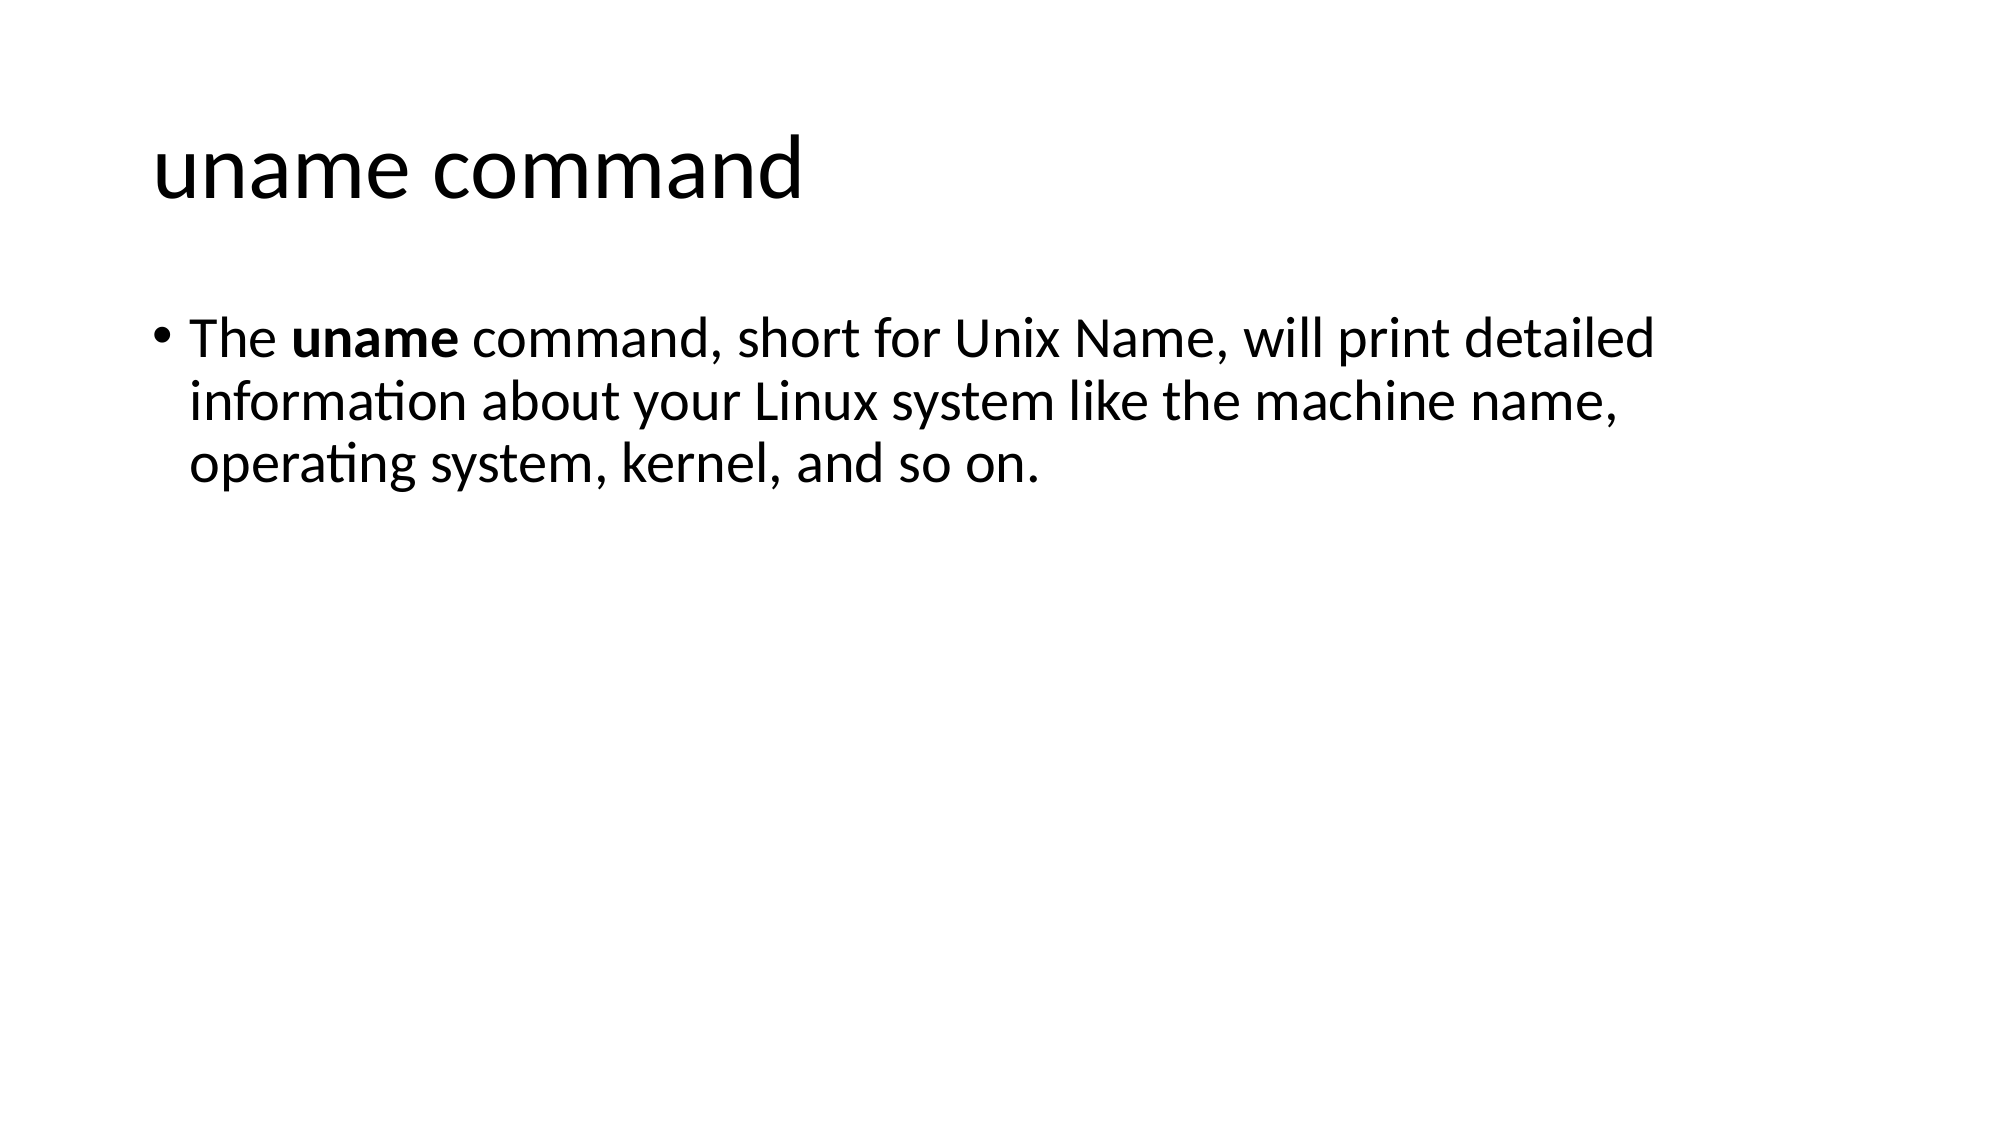

# uname command
The uname command, short for Unix Name, will print detailed information about your Linux system like the machine name, operating system, kernel, and so on.